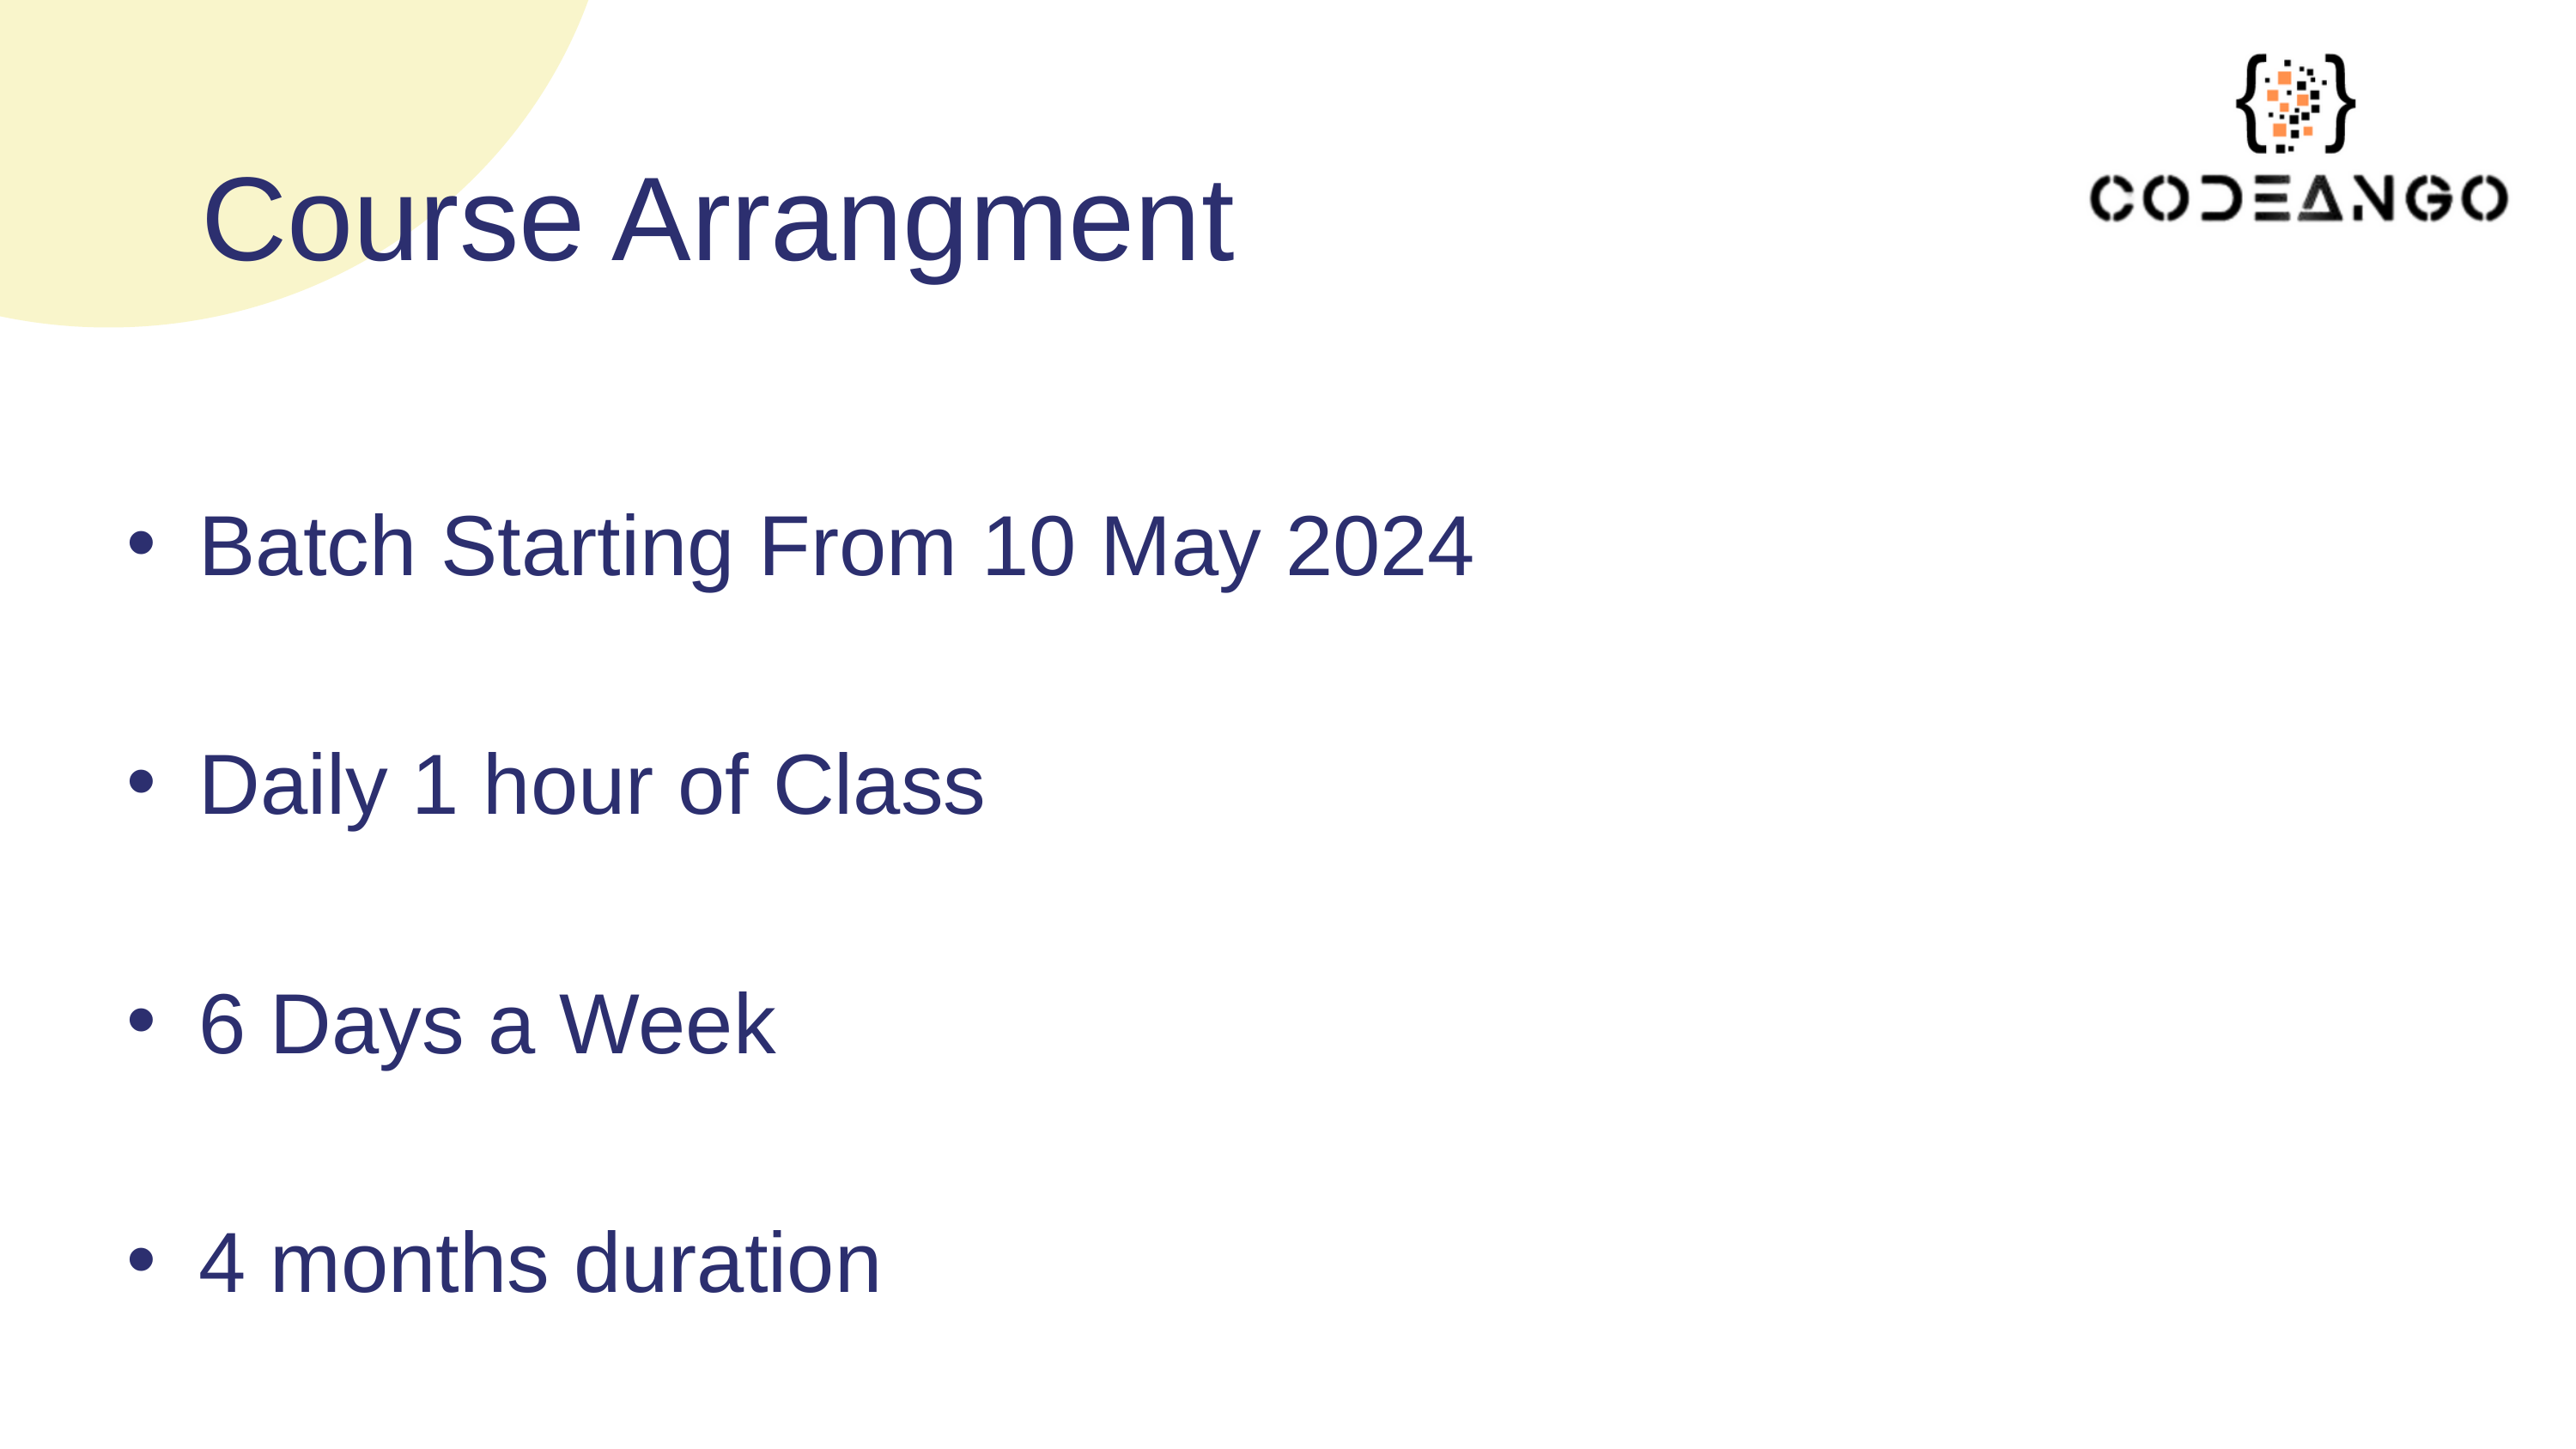

Course Arrangment
Batch Starting From 10 May 2024

Daily 1 hour of Class

6 Days a Week

4 months duration